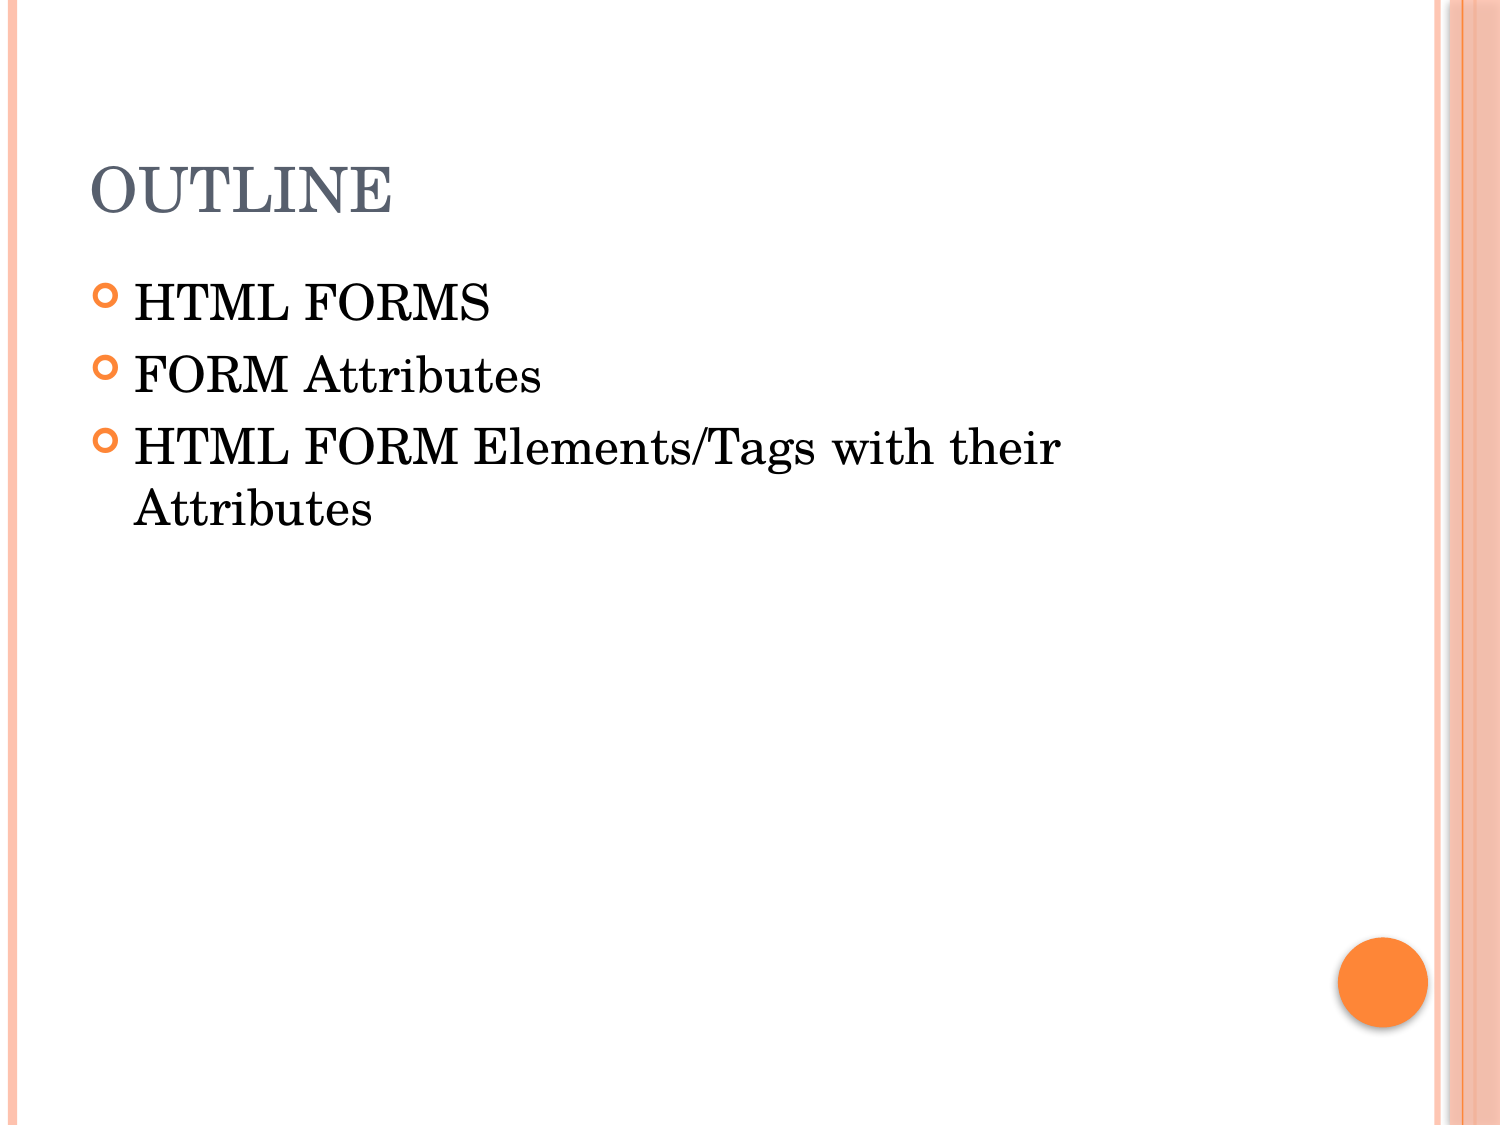

# Outline
HTML FORMS
FORM Attributes
HTML FORM Elements/Tags with their Attributes